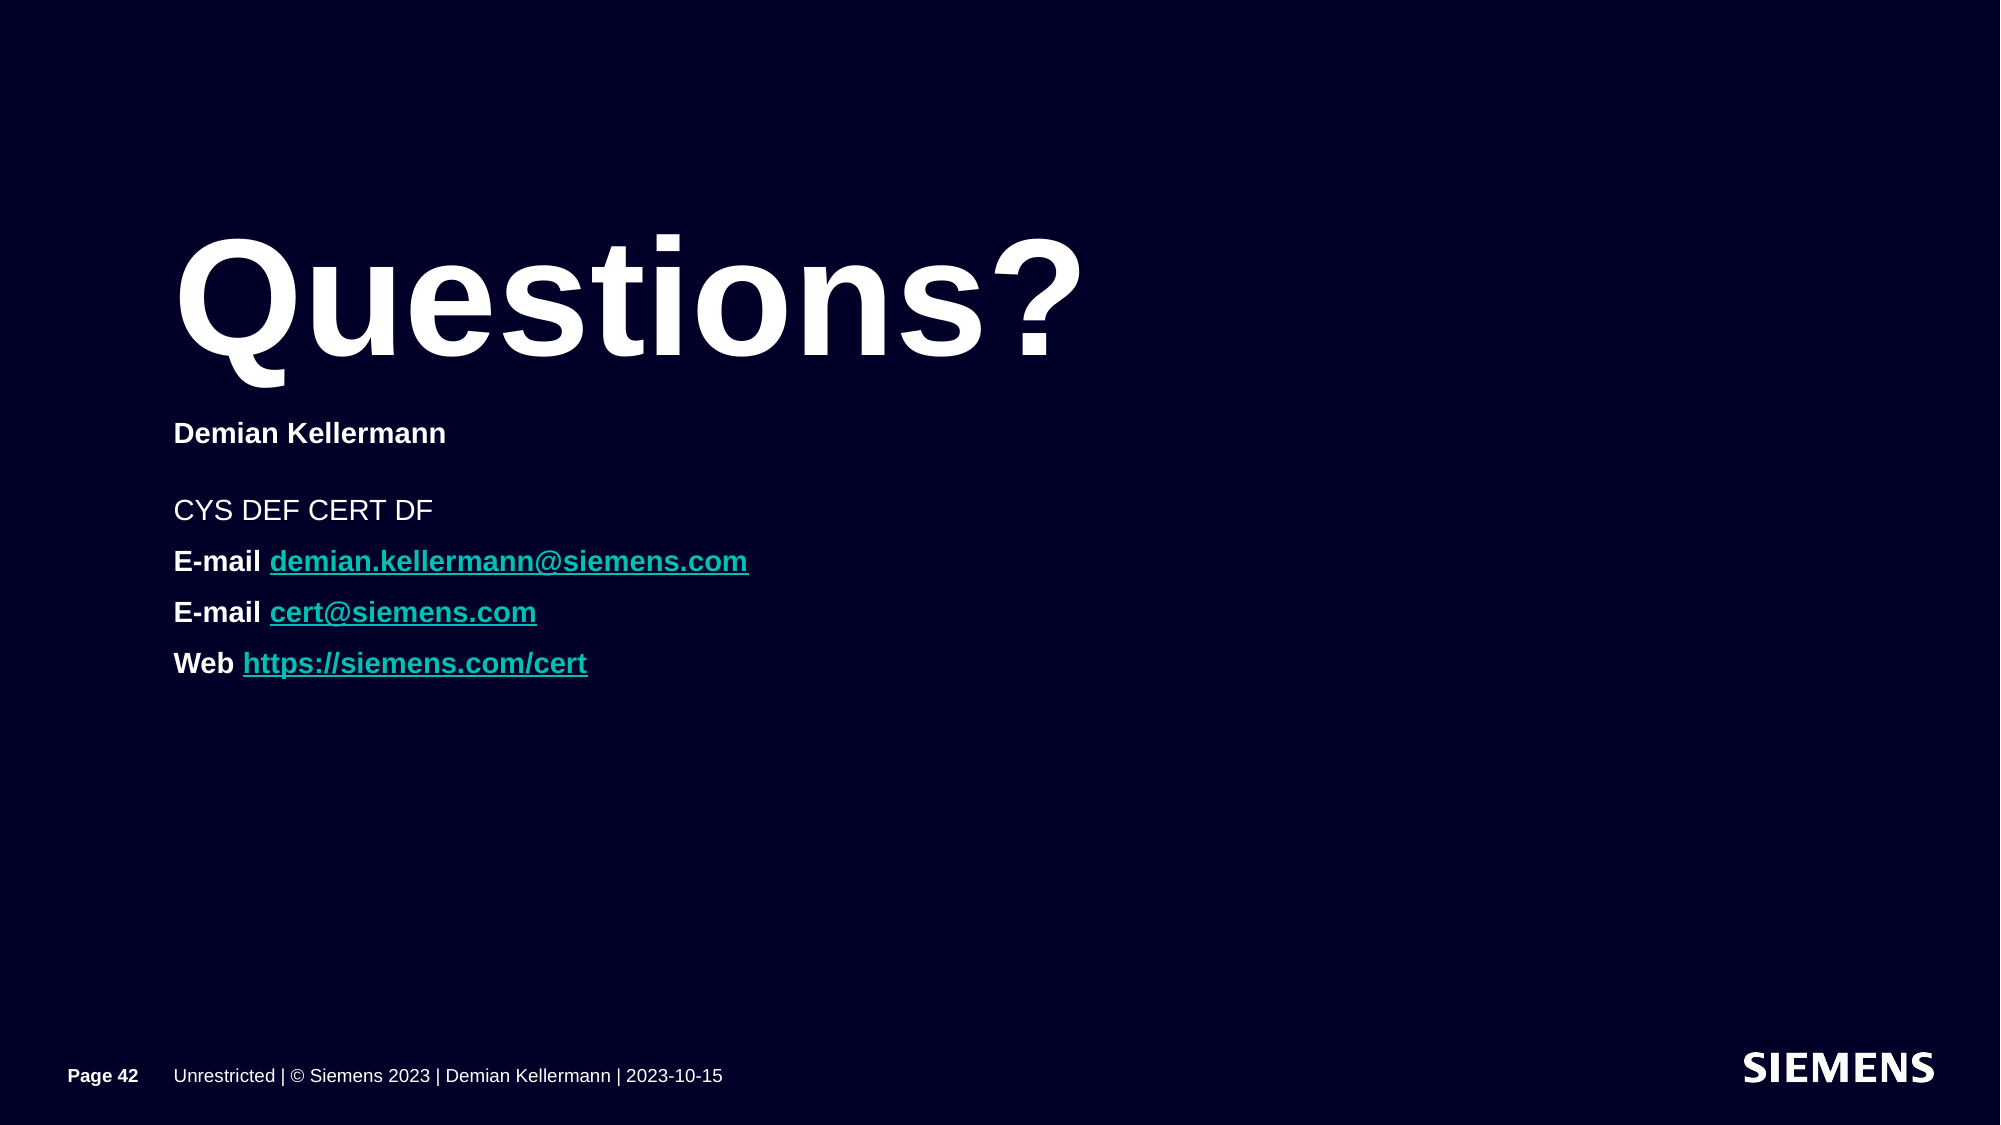

# Questions?
Demian Kellermann
CYS DEF CERT DF
E-mail demian.kellermann@siemens.com
E-mail cert@siemens.com
Web https://siemens.com/cert

Page 42
Unrestricted | © Siemens 2023 | Demian Kellermann | 2023-10-15